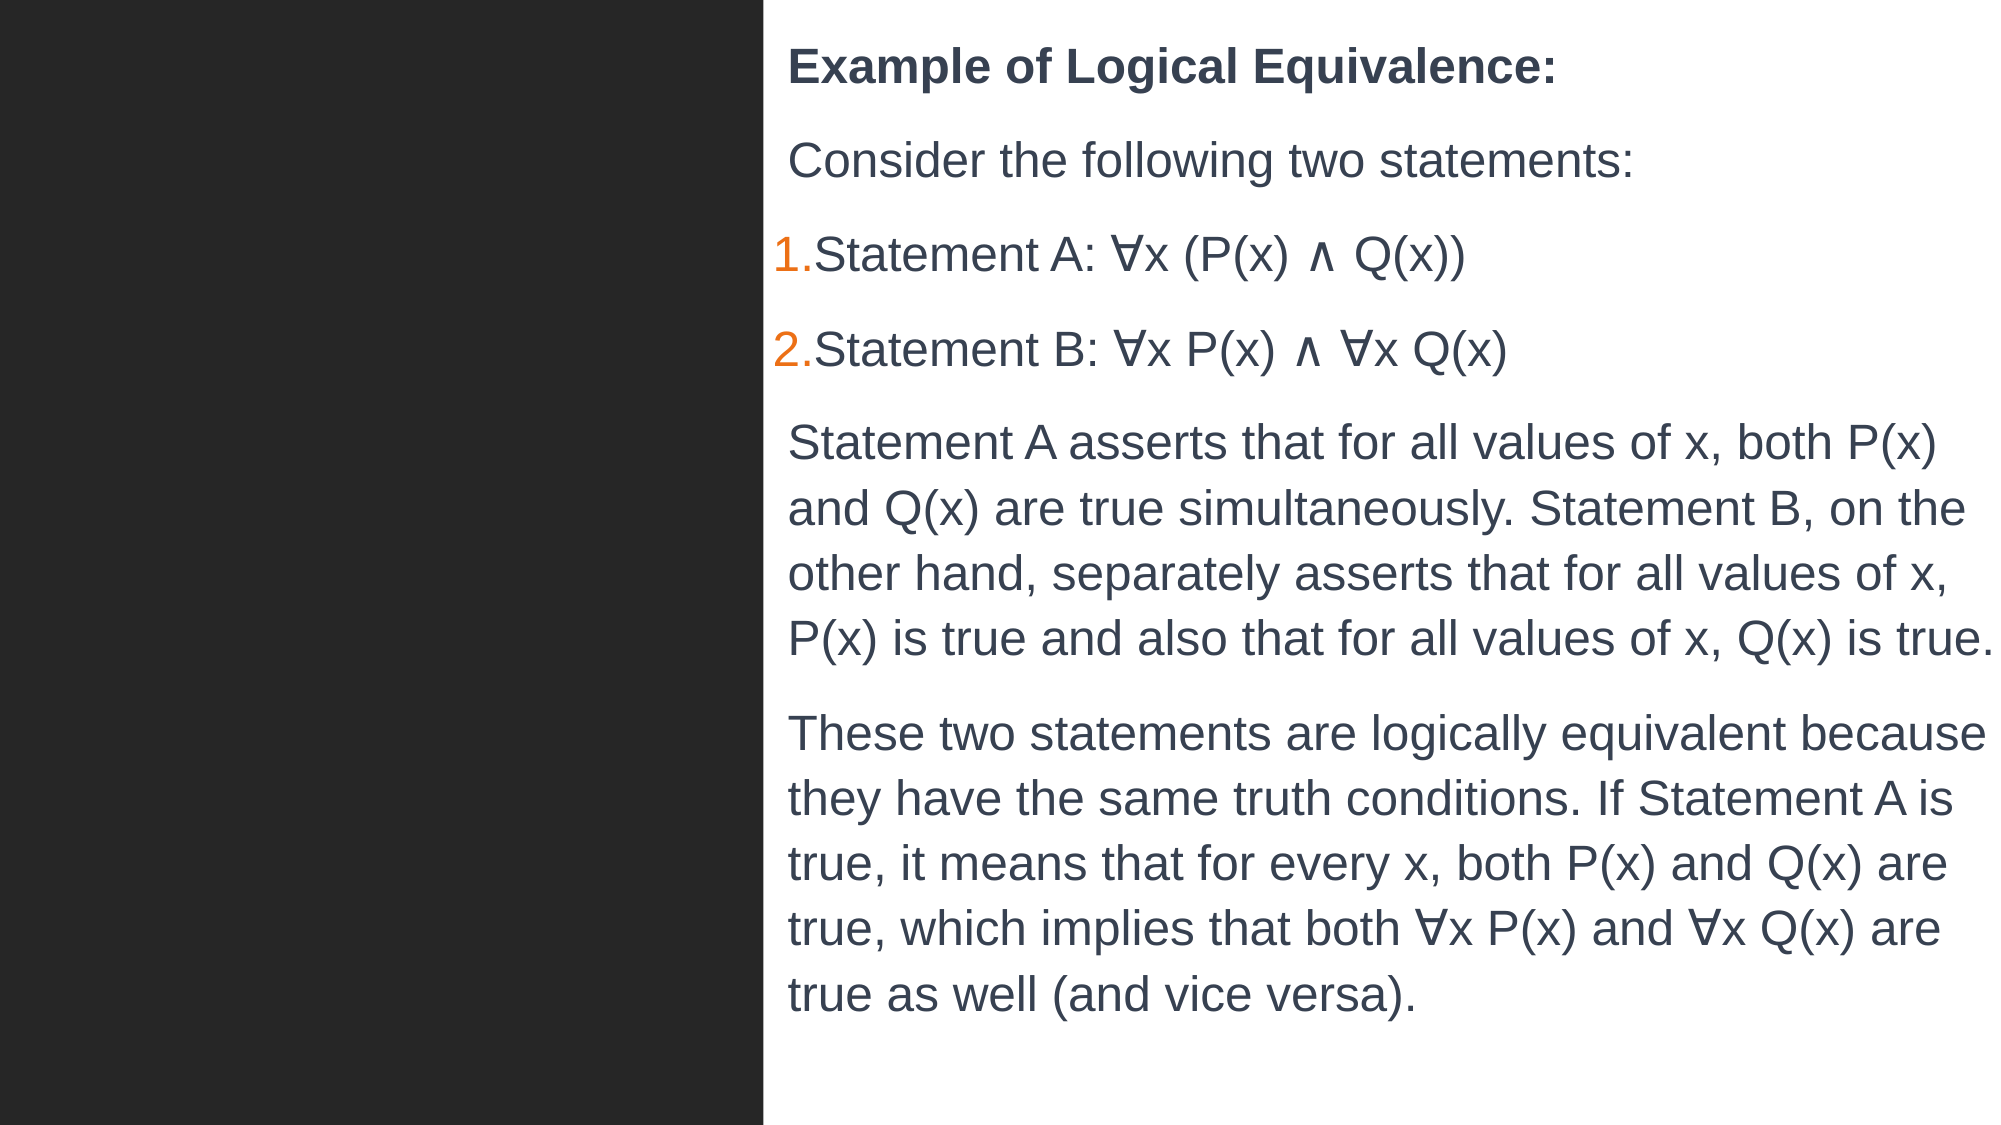

Example of Logical Equivalence:
Consider the following two statements:
Statement A: ∀x (P(x) ∧ Q(x))
Statement B: ∀x P(x) ∧ ∀x Q(x)
Statement A asserts that for all values of x, both P(x) and Q(x) are true simultaneously. Statement B, on the other hand, separately asserts that for all values of x, P(x) is true and also that for all values of x, Q(x) is true.
These two statements are logically equivalent because they have the same truth conditions. If Statement A is true, it means that for every x, both P(x) and Q(x) are true, which implies that both ∀x P(x) and ∀x Q(x) are true as well (and vice versa).